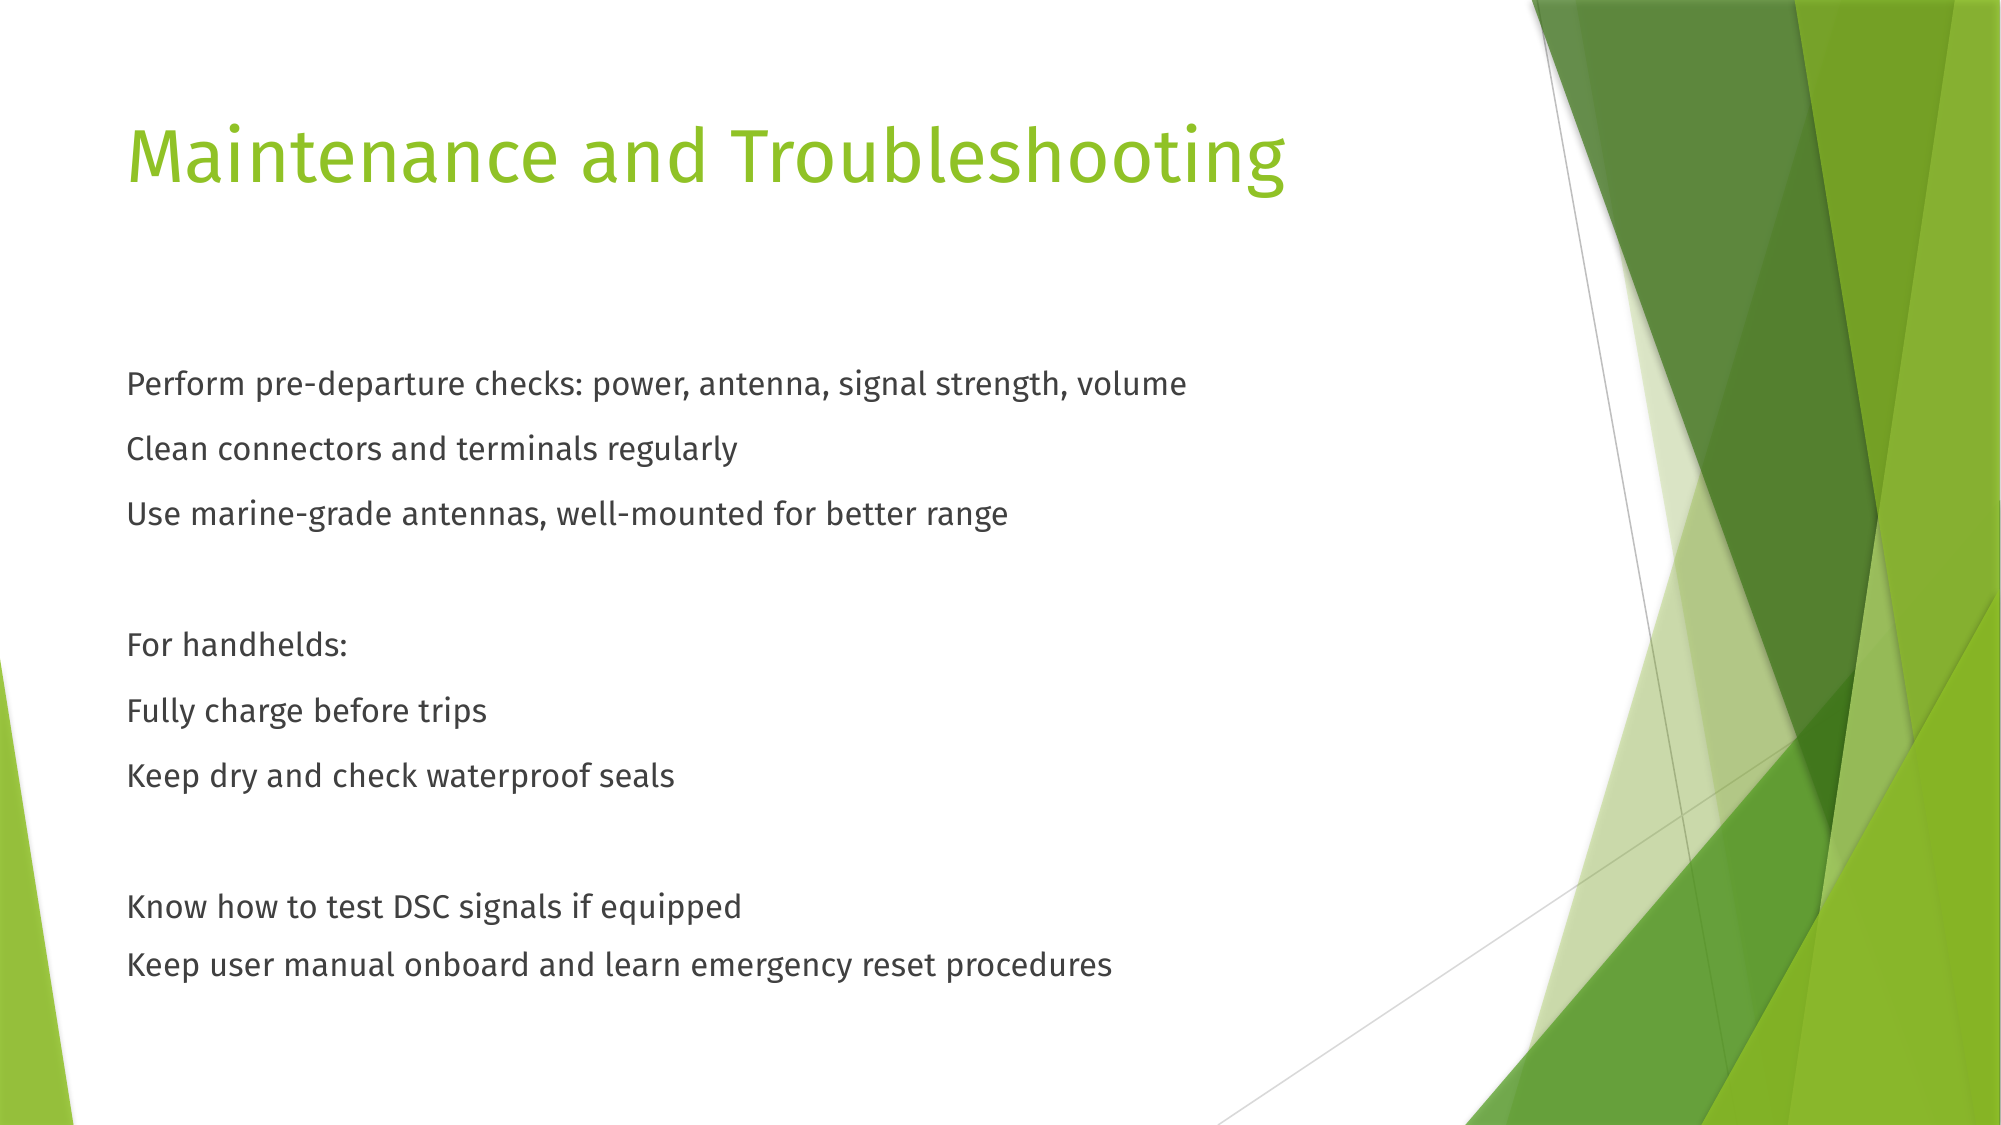

# Maintenance and Troubleshooting
Perform pre-departure checks: power, antenna, signal strength, volume
Clean connectors and terminals regularly
Use marine-grade antennas, well-mounted for better range

For handhelds:
Fully charge before trips
Keep dry and check waterproof seals

Know how to test DSC signals if equipped
Keep user manual onboard and learn emergency reset procedures